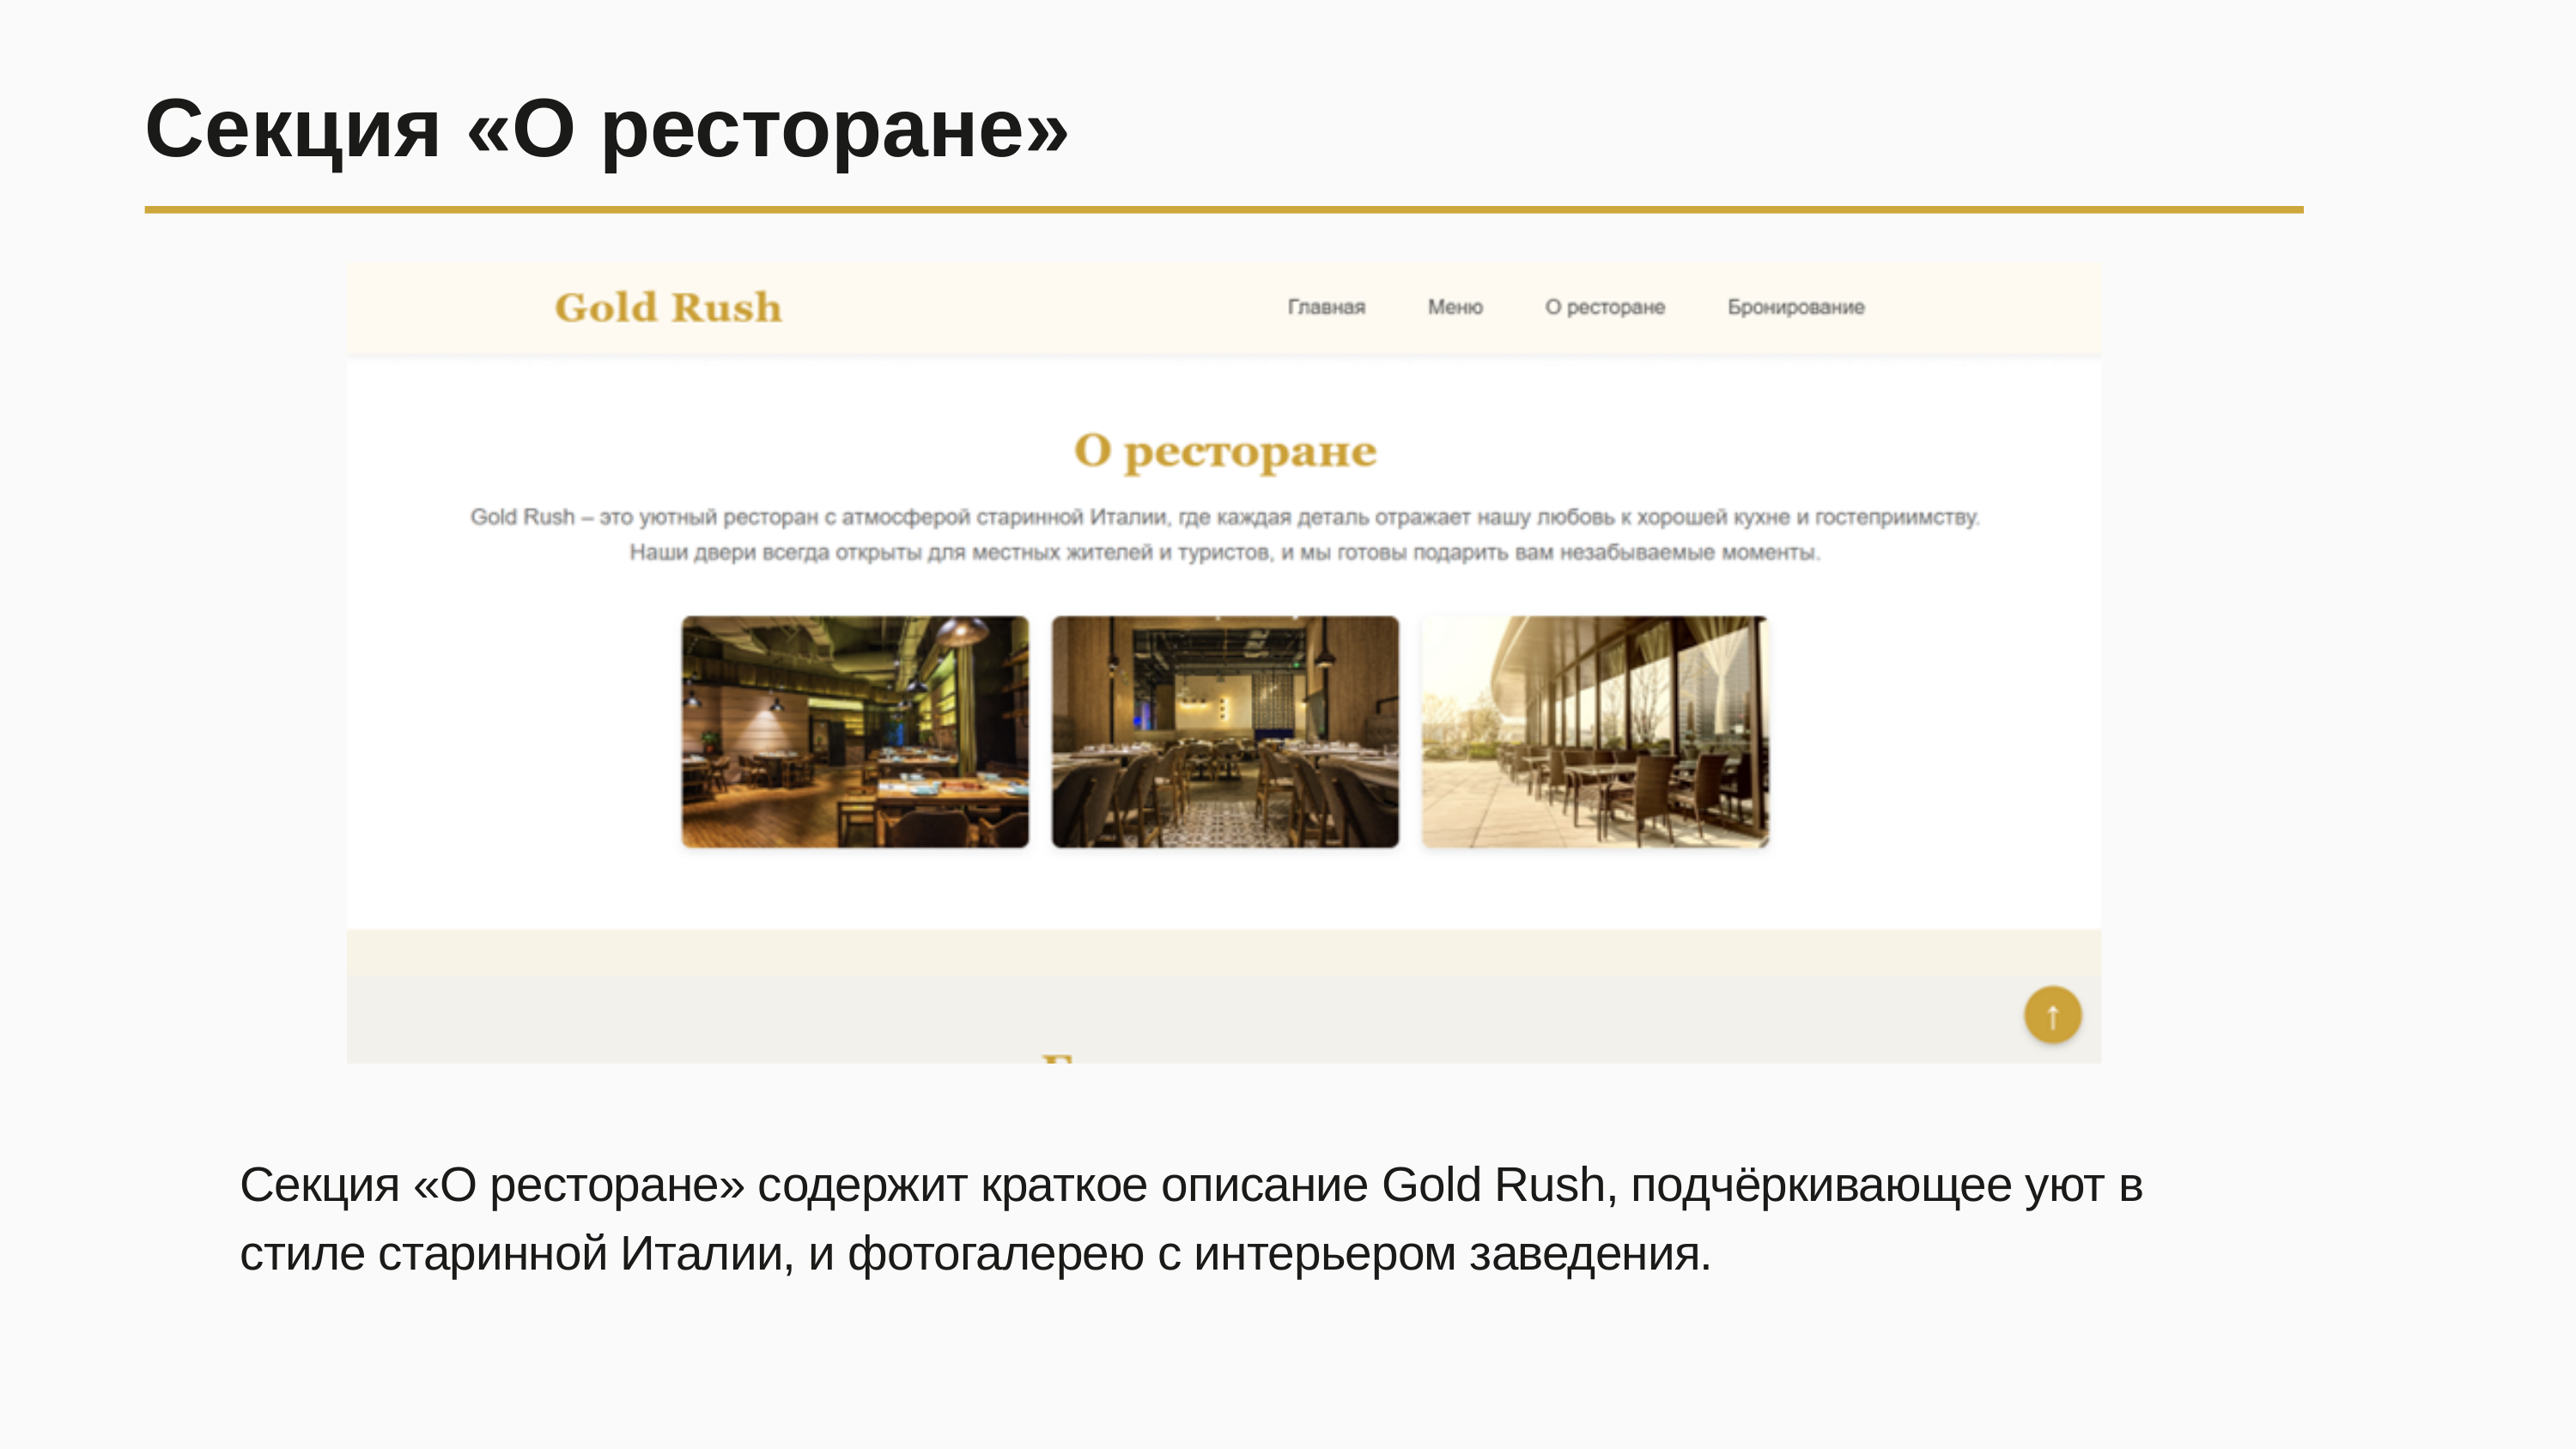

Секция «О ресторане»

Секция «О ресторане» содержит краткое описание Gold Rush, подчёркивающее уют в стиле старинной Италии, и фотогалерею с интерьером заведения.